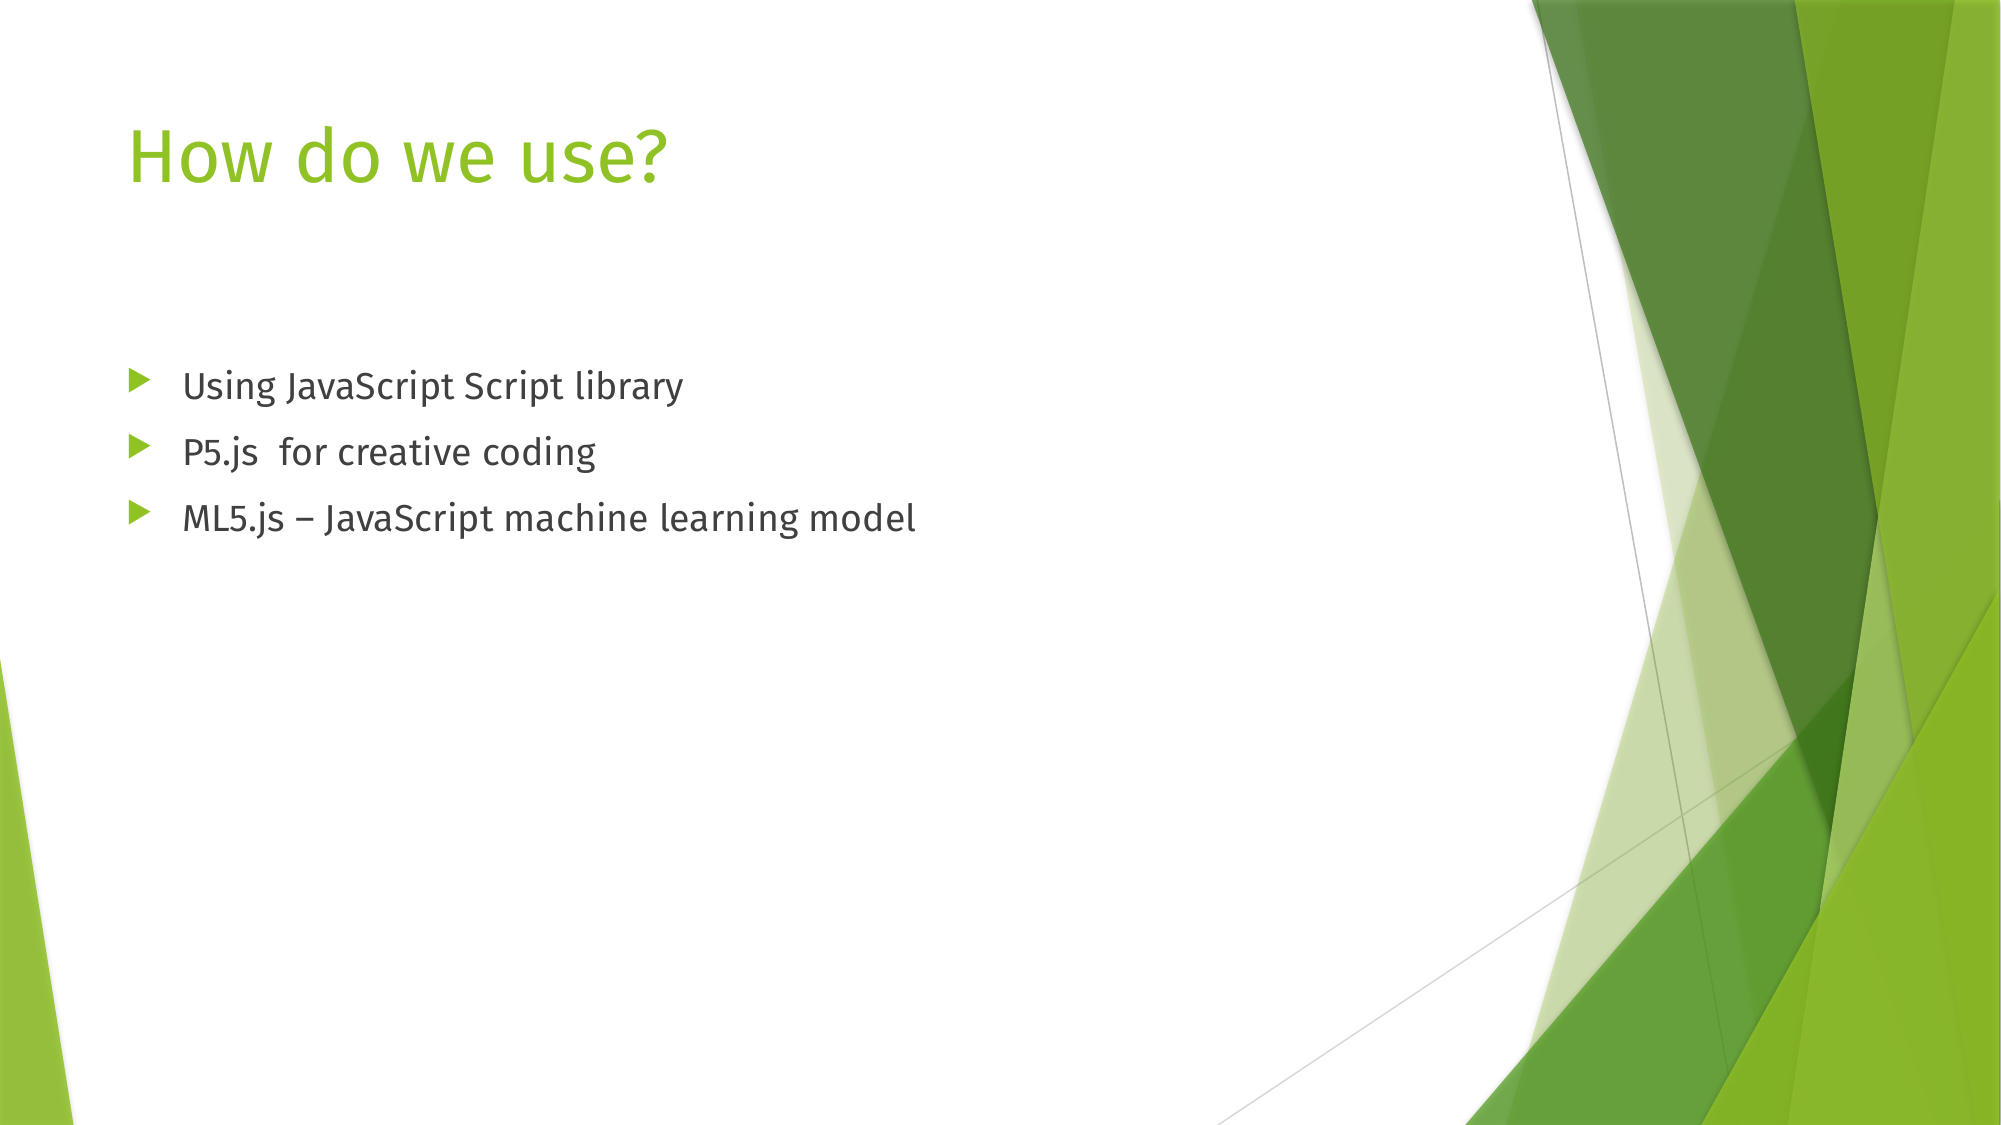

# How do we use?
Using JavaScript Script library
P5.js  for creative coding
ML5.js – JavaScript machine learning model